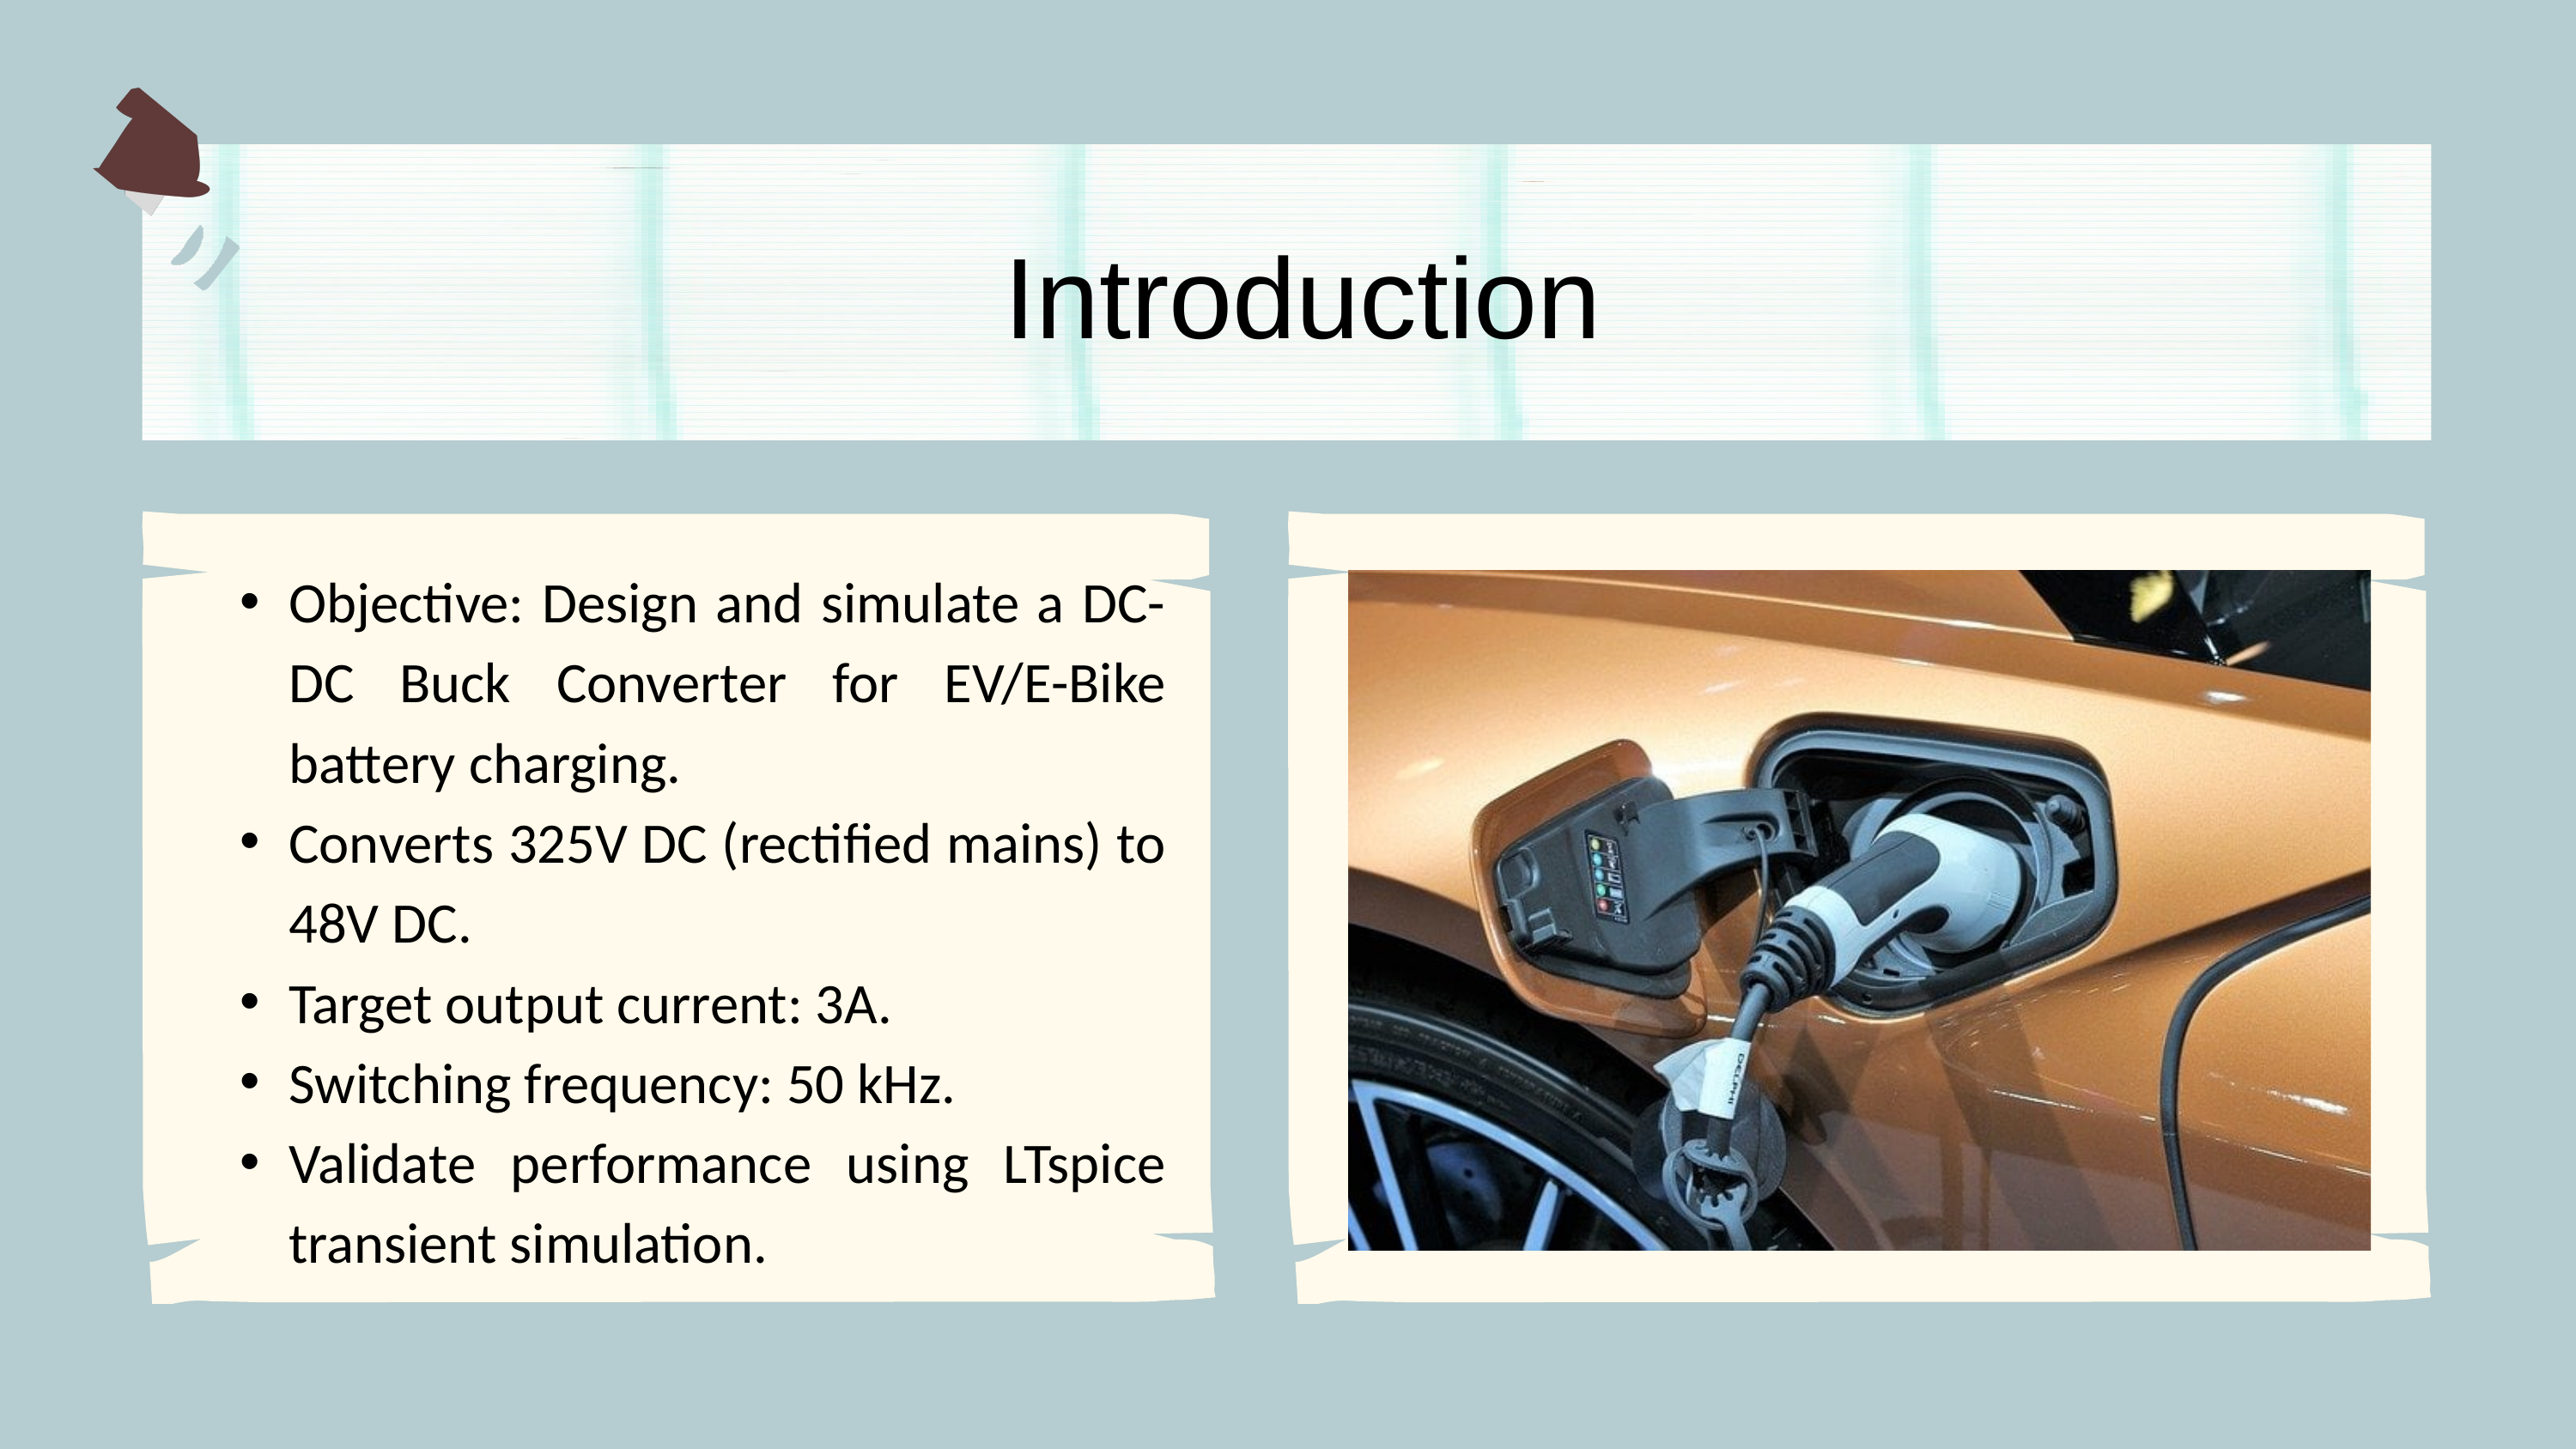

Introduction

Objective: Design and simulate a DC-DC Buck Converter for EV/E-Bike battery charging.
Converts 325V DC (rectified mains) to 48V DC.
Target output current: 3A.
Switching frequency: 50 kHz.
Validate performance using LTspice transient simulation.